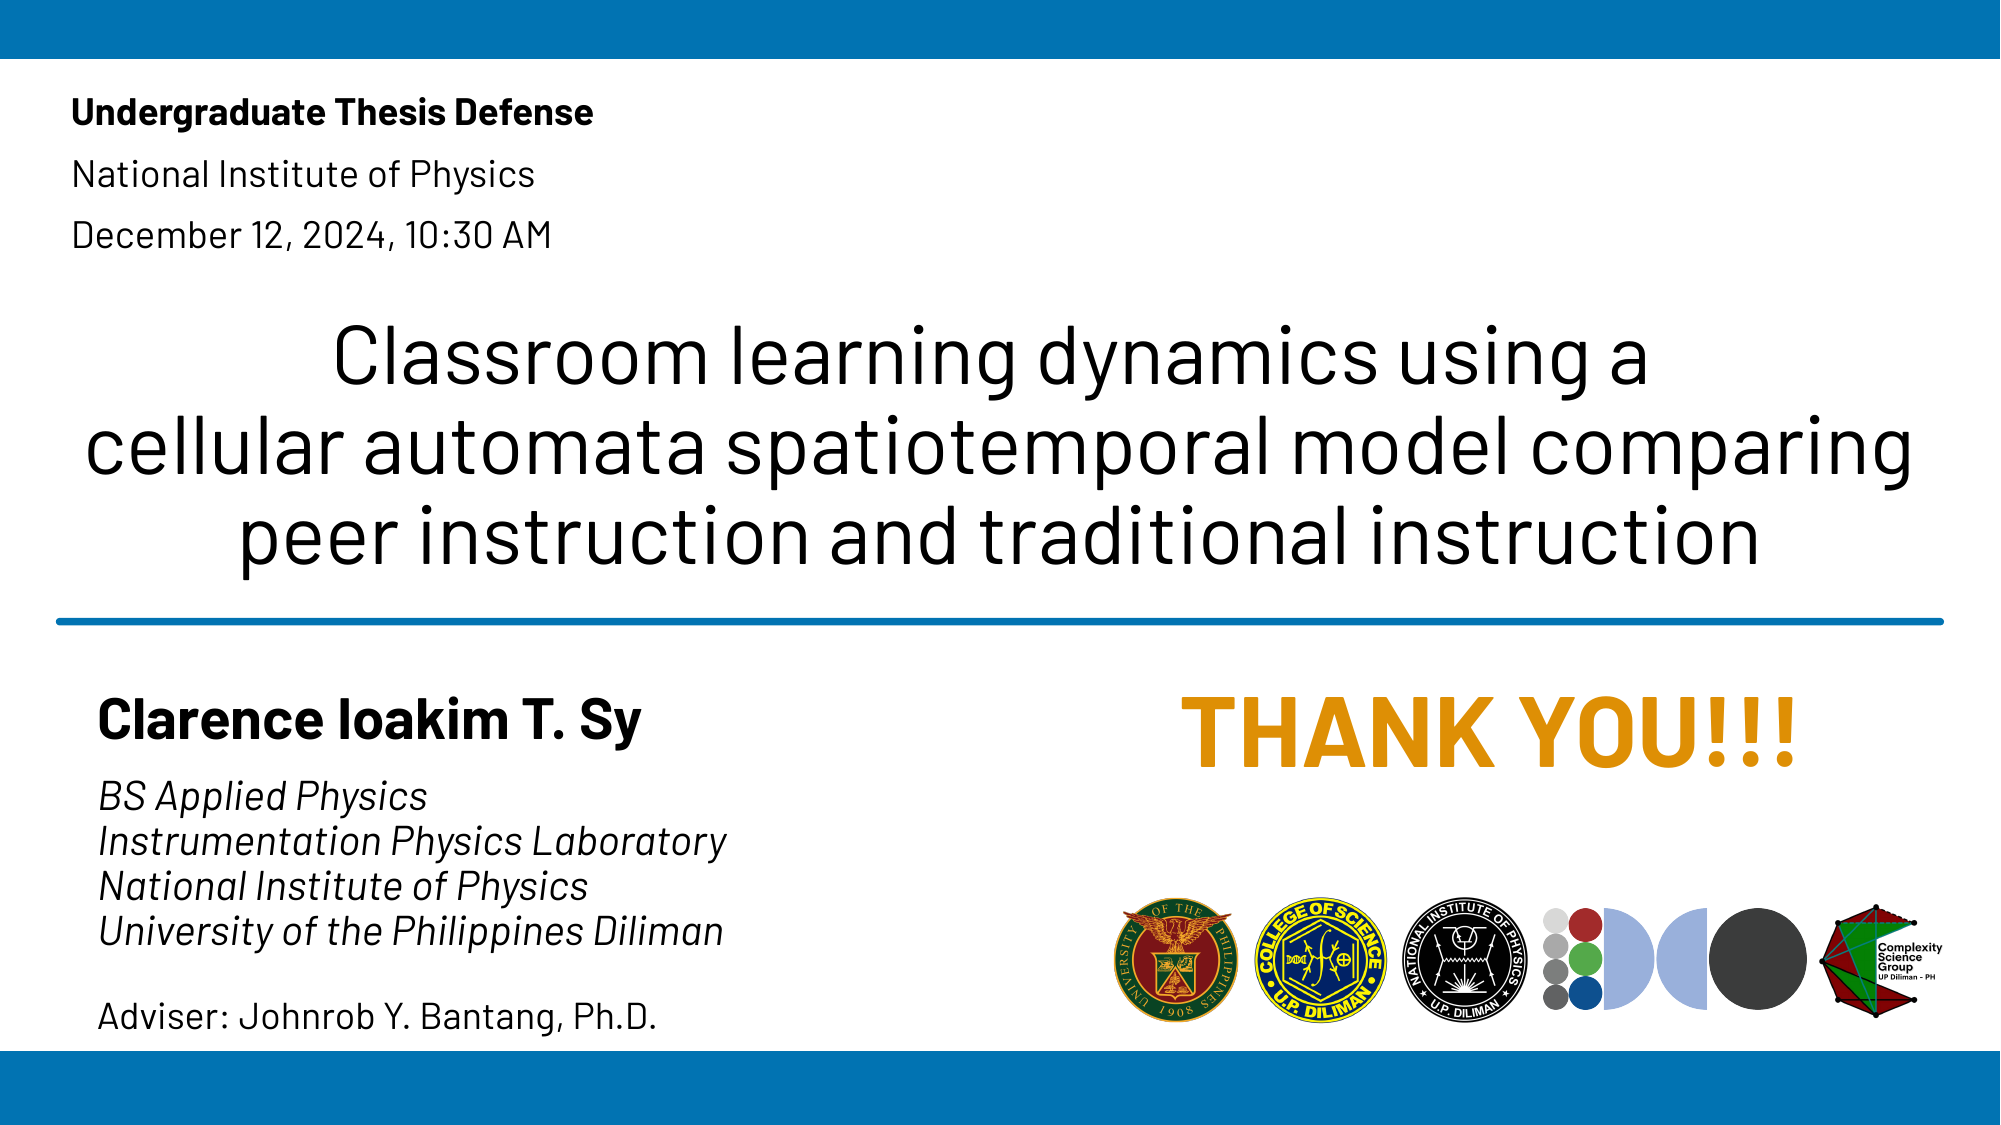

Undergraduate Thesis Defense
National Institute of Physics
December 12, 2024, 10:30 AM

# Classroom learning dynamics using a cellular automata spatiotemporal model comparing peer instruction and traditional instruction
THANK YOU!!!
Clarence Ioakim T. Sy

BS Applied Physics
Instrumentation Physics Laboratory
National Institute of Physics
University of the Philippines Diliman

Adviser: Johnrob Y. Bantang, Ph.D.